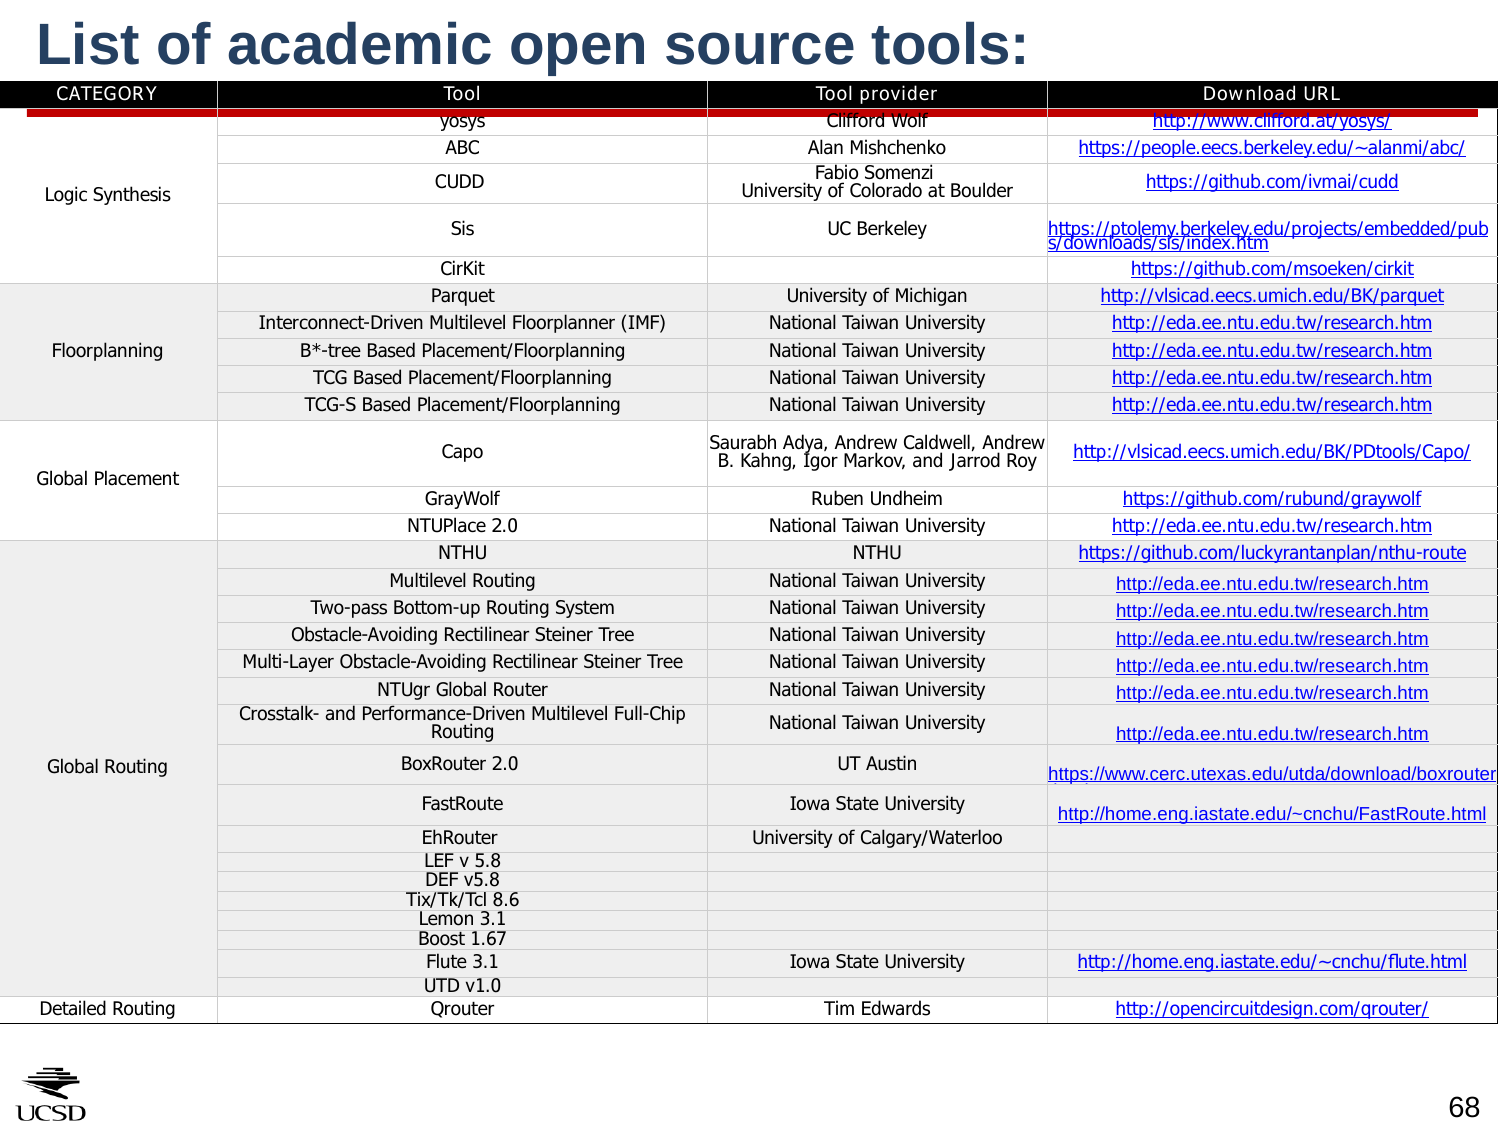

# List of academic open source tools:
| CATEGORY | Tool | Tool provider | Download URL |
| --- | --- | --- | --- |
| Logic Synthesis | yosys | Clifford Wolf | http://www.clifford.at/yosys/ |
|  | ABC | Alan Mishchenko | https://people.eecs.berkeley.edu/~alanmi/abc/ |
|  | CUDD | Fabio Somenzi University of Colorado at Boulder | https://github.com/ivmai/cudd |
|  | Sis | UC Berkeley | https://ptolemy.berkeley.edu/projects/embedded/pubs/downloads/sis/index.htm |
|  | CirKit |  | https://github.com/msoeken/cirkit |
| Floorplanning | Parquet | University of Michigan | http://vlsicad.eecs.umich.edu/BK/parquet |
|  | Interconnect-Driven Multilevel Floorplanner (IMF) | National Taiwan University | http://eda.ee.ntu.edu.tw/research.htm |
|  | B\*-tree Based Placement/Floorplanning | National Taiwan University | http://eda.ee.ntu.edu.tw/research.htm |
|  | TCG Based Placement/Floorplanning | National Taiwan University | http://eda.ee.ntu.edu.tw/research.htm |
|  | TCG-S Based Placement/Floorplanning | National Taiwan University | http://eda.ee.ntu.edu.tw/research.htm |
| Global Placement | Capo | Saurabh Adya, Andrew Caldwell, Andrew B. Kahng, Igor Markov, and Jarrod Roy | http://vlsicad.eecs.umich.edu/BK/PDtools/Capo/ |
|  | GrayWolf | Ruben Undheim | https://github.com/rubund/graywolf |
|  | NTUPlace 2.0 | National Taiwan University | http://eda.ee.ntu.edu.tw/research.htm |
| Global Routing | NTHU | NTHU | https://github.com/luckyrantanplan/nthu-route |
|  | Multilevel Routing | National Taiwan University | http://eda.ee.ntu.edu.tw/research.htm |
|  | Two-pass Bottom-up Routing System | National Taiwan University | http://eda.ee.ntu.edu.tw/research.htm |
|  | Obstacle-Avoiding Rectilinear Steiner Tree | National Taiwan University | http://eda.ee.ntu.edu.tw/research.htm |
|  | Multi-Layer Obstacle-Avoiding Rectilinear Steiner Tree | National Taiwan University | http://eda.ee.ntu.edu.tw/research.htm |
|  | NTUgr Global Router | National Taiwan University | http://eda.ee.ntu.edu.tw/research.htm |
|  | Crosstalk- and Performance-Driven Multilevel Full-Chip Routing | National Taiwan University | http://eda.ee.ntu.edu.tw/research.htm |
|  | BoxRouter 2.0 | UT Austin | https://www.cerc.utexas.edu/utda/download/boxrouter.html |
|  | FastRoute | Iowa State University | http://home.eng.iastate.edu/~cnchu/FastRoute.html |
|  | EhRouter | University of Calgary/Waterloo |  |
|  | LEF v 5.8 |  |  |
|  | DEF v5.8 |  |  |
|  | Tix/Tk/Tcl 8.6 |  |  |
|  | Lemon 3.1 |  |  |
|  | Boost 1.67 |  |  |
|  | Flute 3.1 | Iowa State University | http://home.eng.iastate.edu/~cnchu/flute.html |
|  | UTD v1.0 |  |  |
| Detailed Routing | Qrouter | Tim Edwards | http://opencircuitdesign.com/qrouter/ |